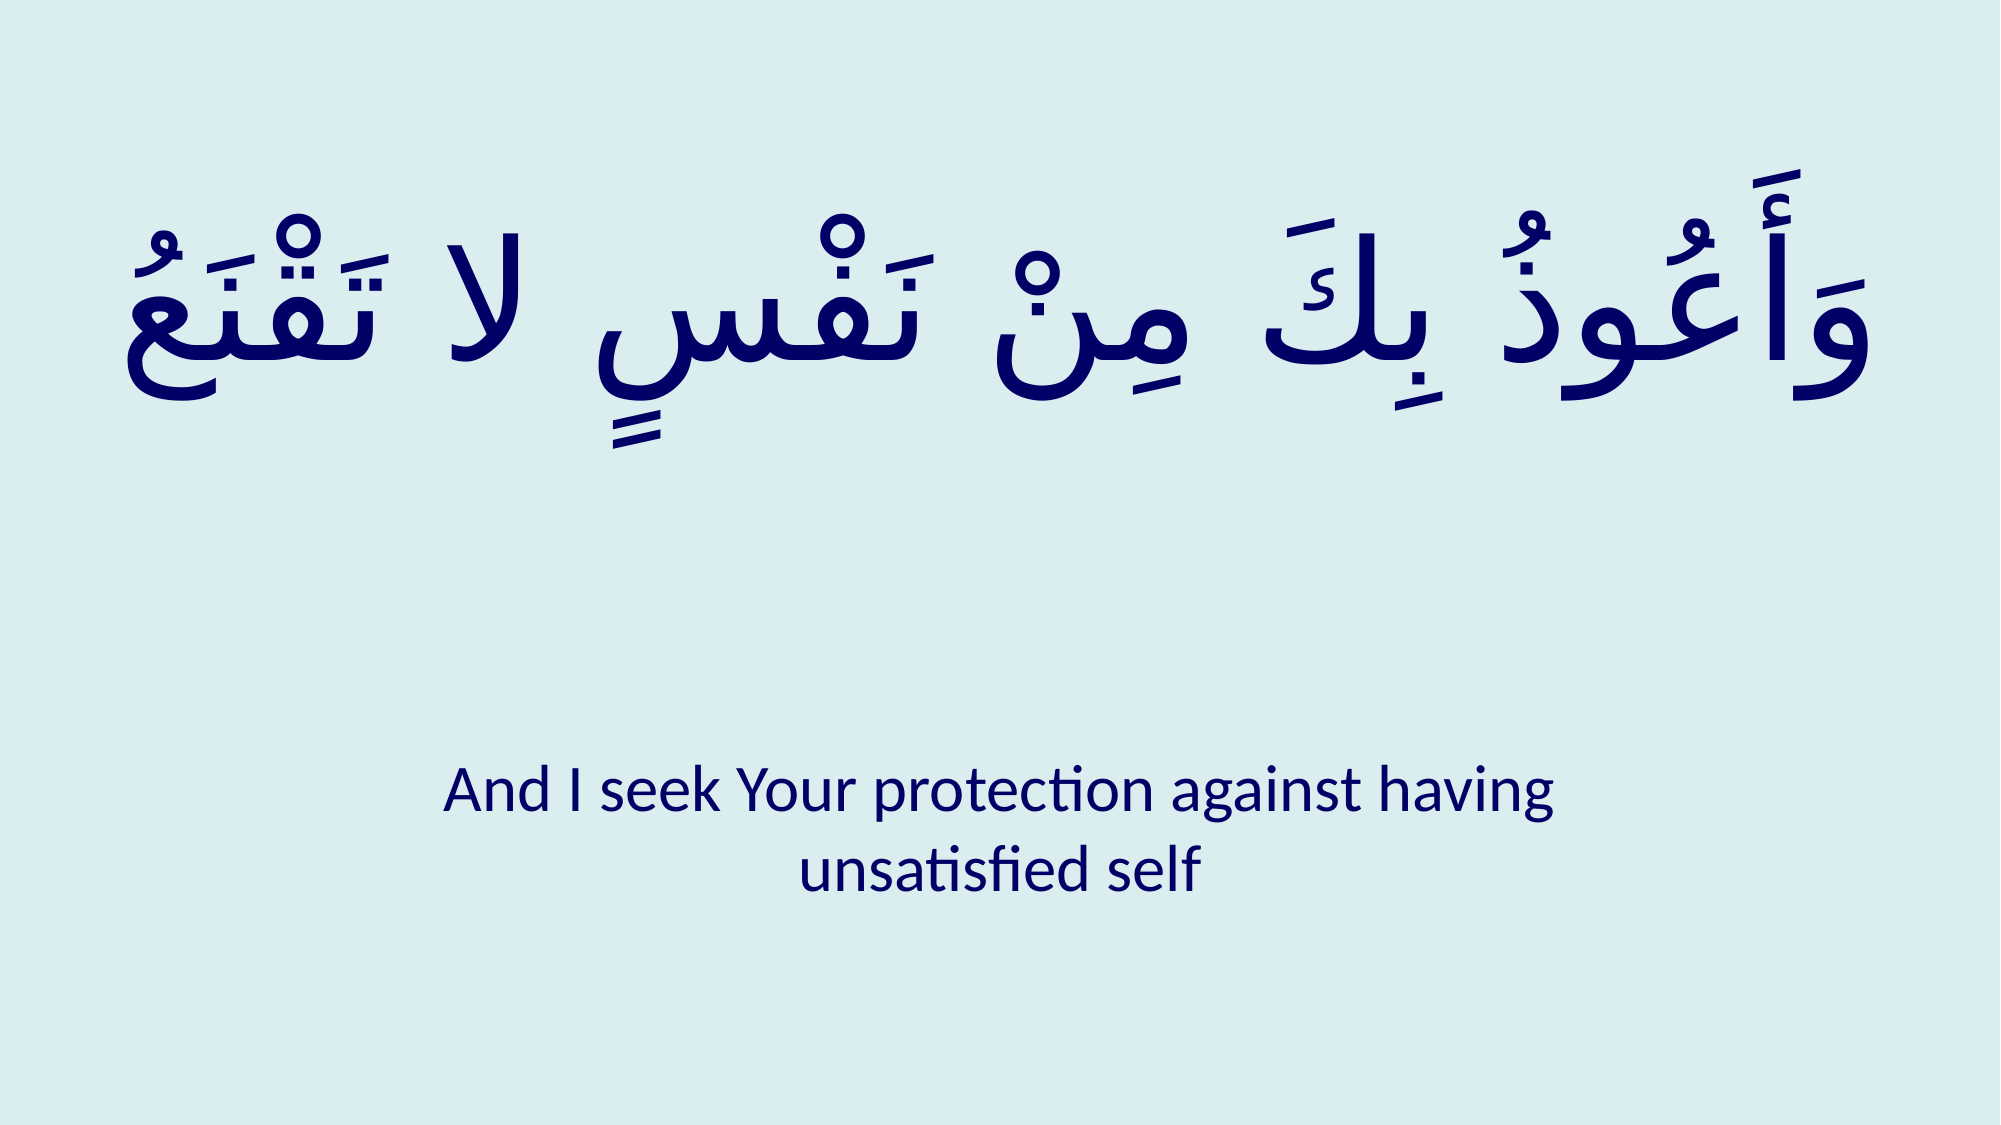

# وَأَعُوذُ بِكَ مِنْ نَفْسٍ لا تَقْنَعُ
And I seek Your protection against having unsatisfied self